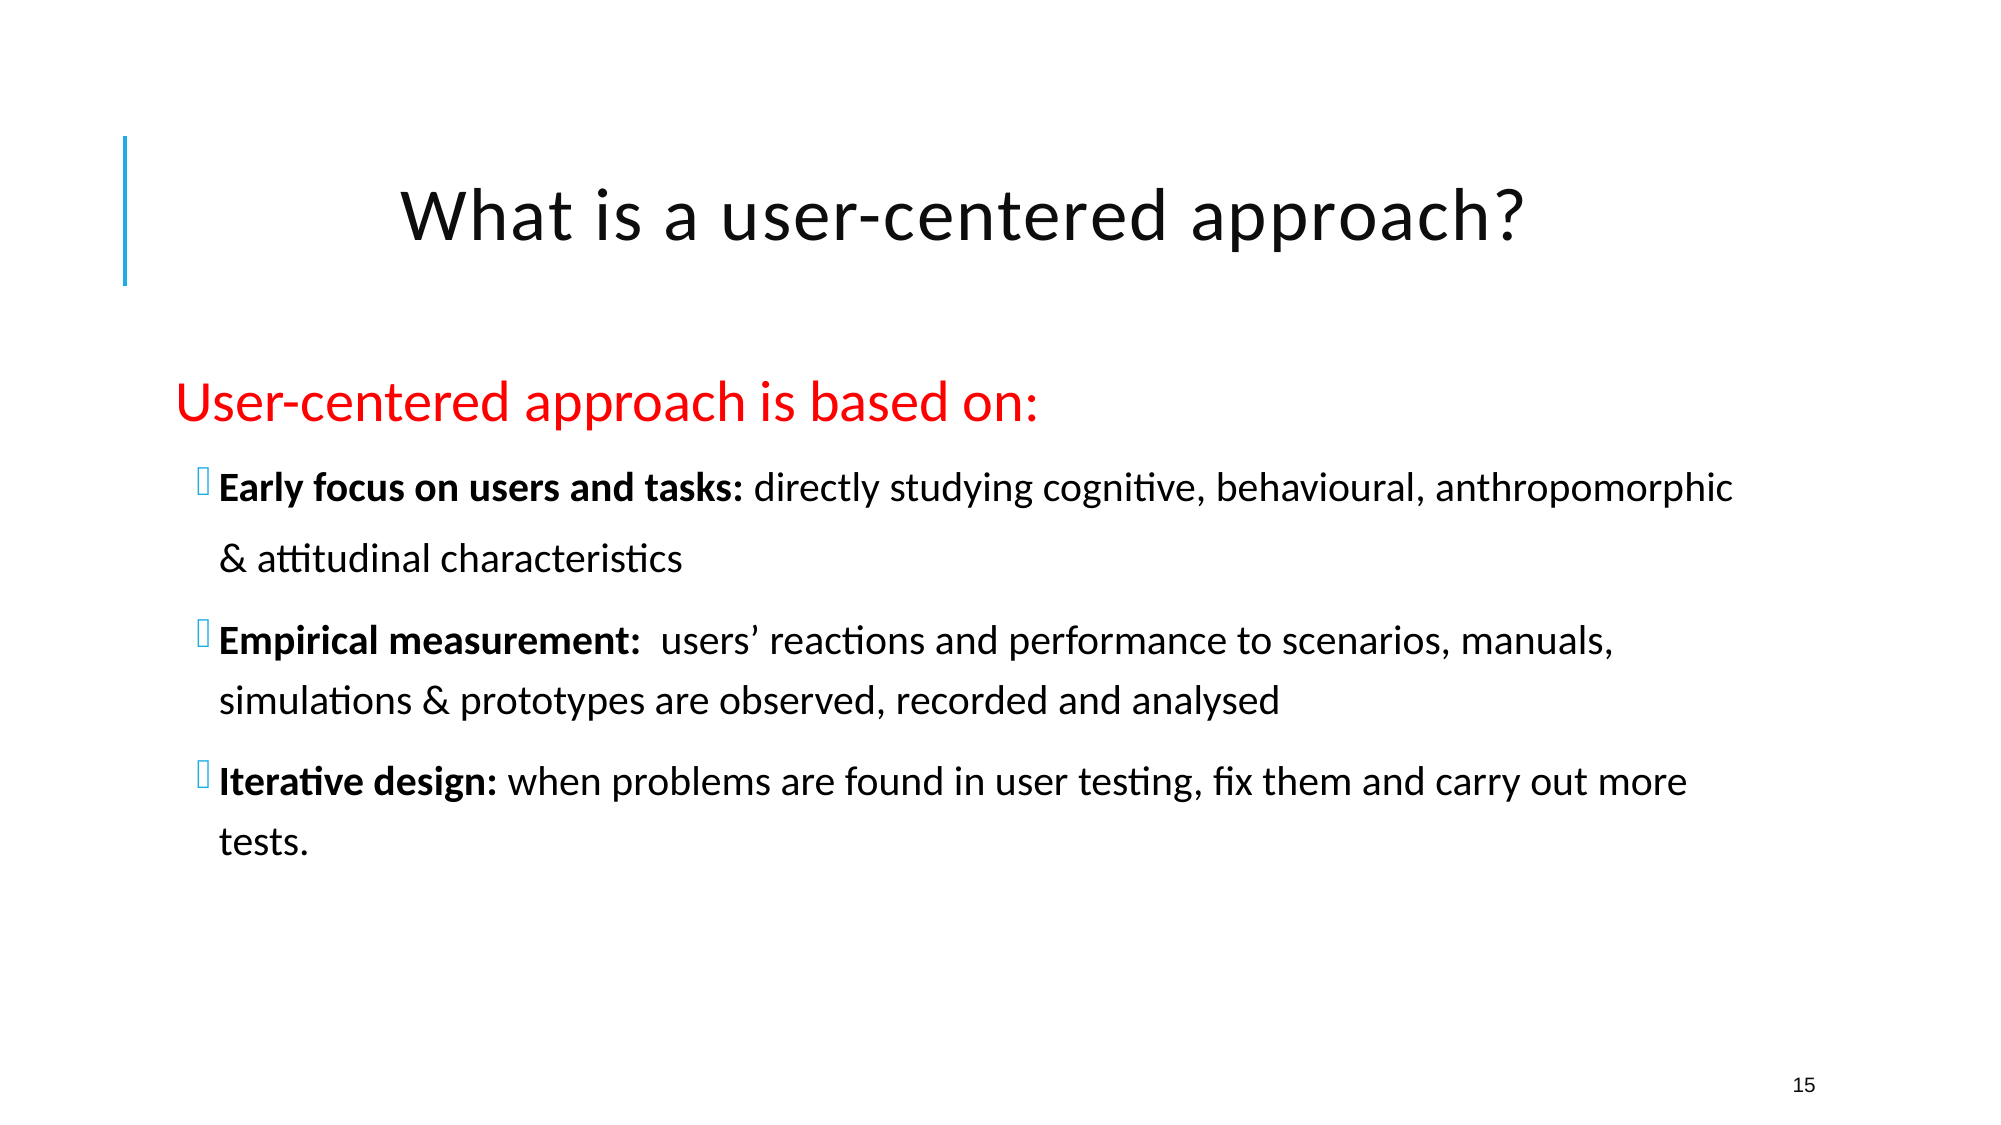

# What is a user-centered approach?
User-centered approach is based on:
Early focus on users and tasks: directly studying cognitive, behavioural, anthropomorphic & attitudinal characteristics
Empirical measurement:  users’ reactions and performance to scenarios, manuals, simulations & prototypes are observed, recorded and analysed
Iterative design: when problems are found in user testing, fix them and carry out more tests.

15